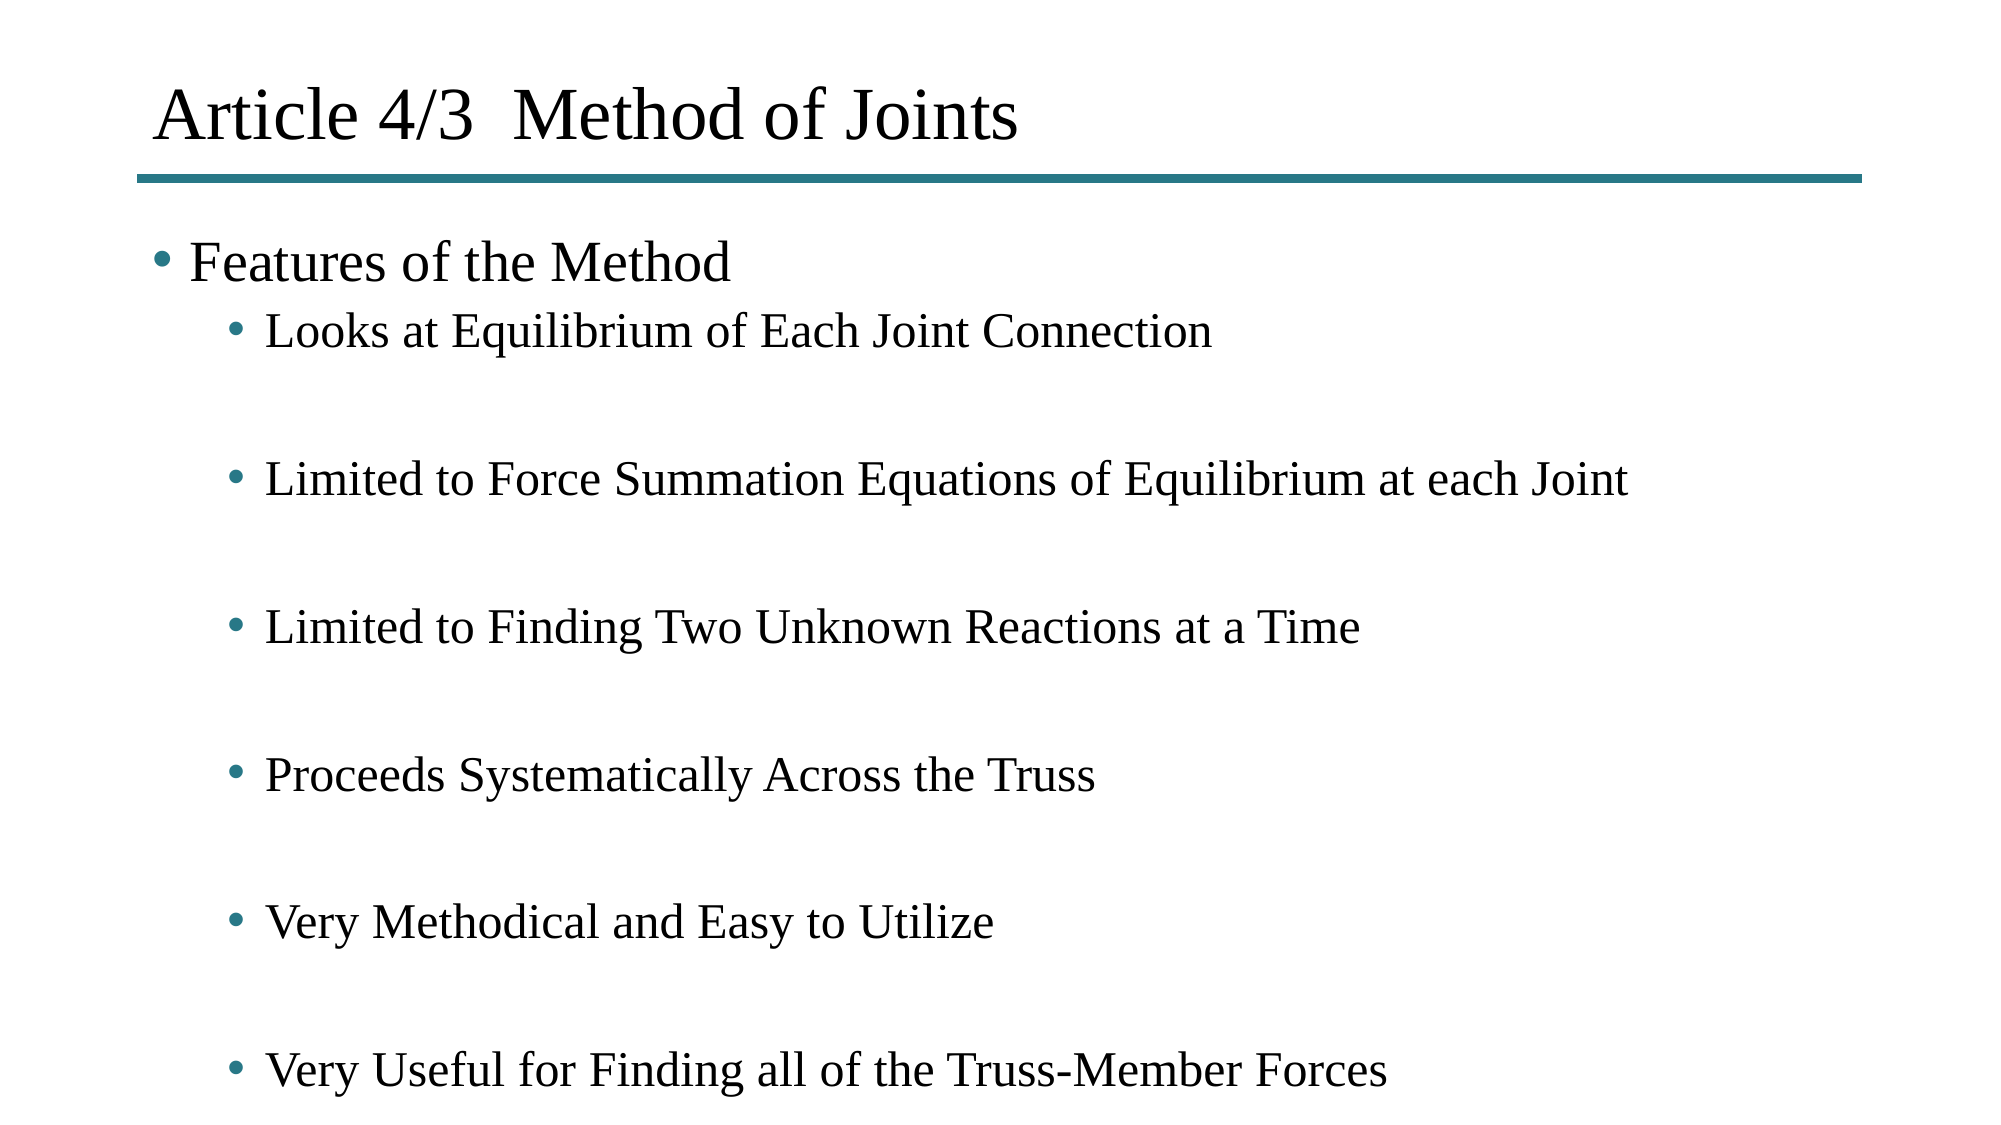

# Article 4/3  Method of Joints
Features of the Method
Looks at Equilibrium of Each Joint Connection

Limited to Force Summation Equations of Equilibrium at each Joint

Limited to Finding Two Unknown Reactions at a Time

Proceeds Systematically Across the Truss

Very Methodical and Easy to Utilize

Very Useful for Finding all of the Truss-Member Forces